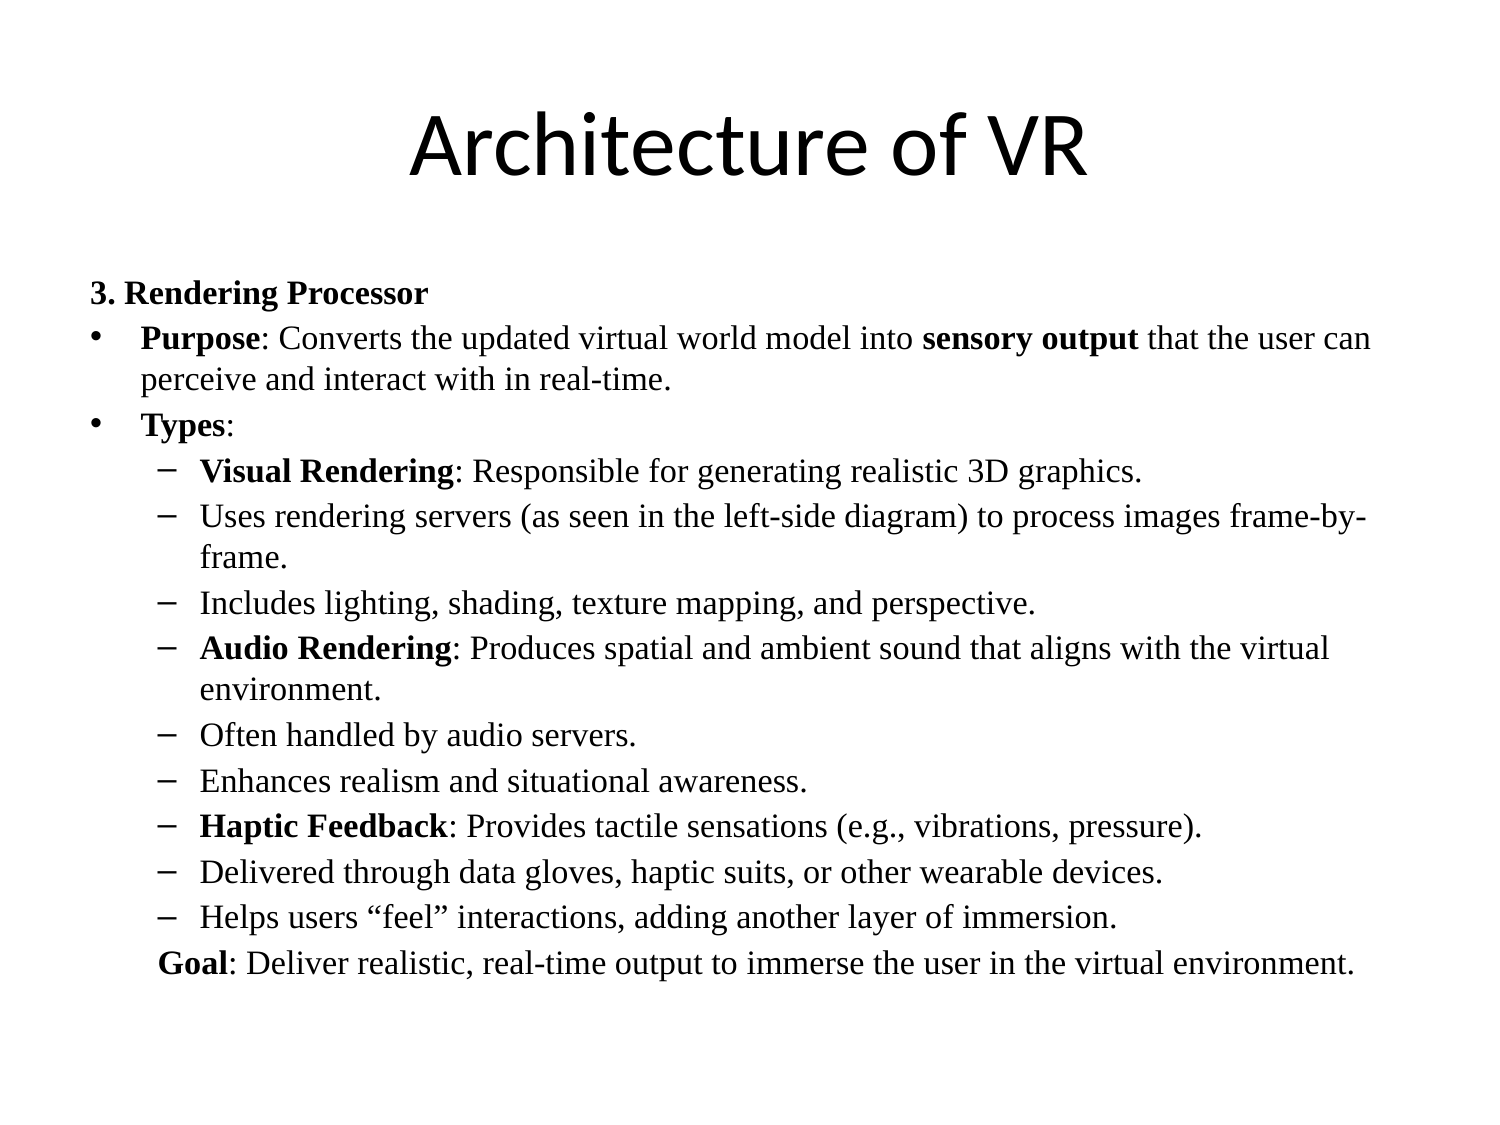

# Architecture of VR
3. Rendering Processor
Purpose: Converts the updated virtual world model into sensory output that the user can perceive and interact with in real-time.
Types:
Visual Rendering: Responsible for generating realistic 3D graphics.
Uses rendering servers (as seen in the left-side diagram) to process images frame-by-frame.
Includes lighting, shading, texture mapping, and perspective.
Audio Rendering: Produces spatial and ambient sound that aligns with the virtual environment.
Often handled by audio servers.
Enhances realism and situational awareness.
Haptic Feedback: Provides tactile sensations (e.g., vibrations, pressure).
Delivered through data gloves, haptic suits, or other wearable devices.
Helps users “feel” interactions, adding another layer of immersion.
Goal: Deliver realistic, real-time output to immerse the user in the virtual environment.